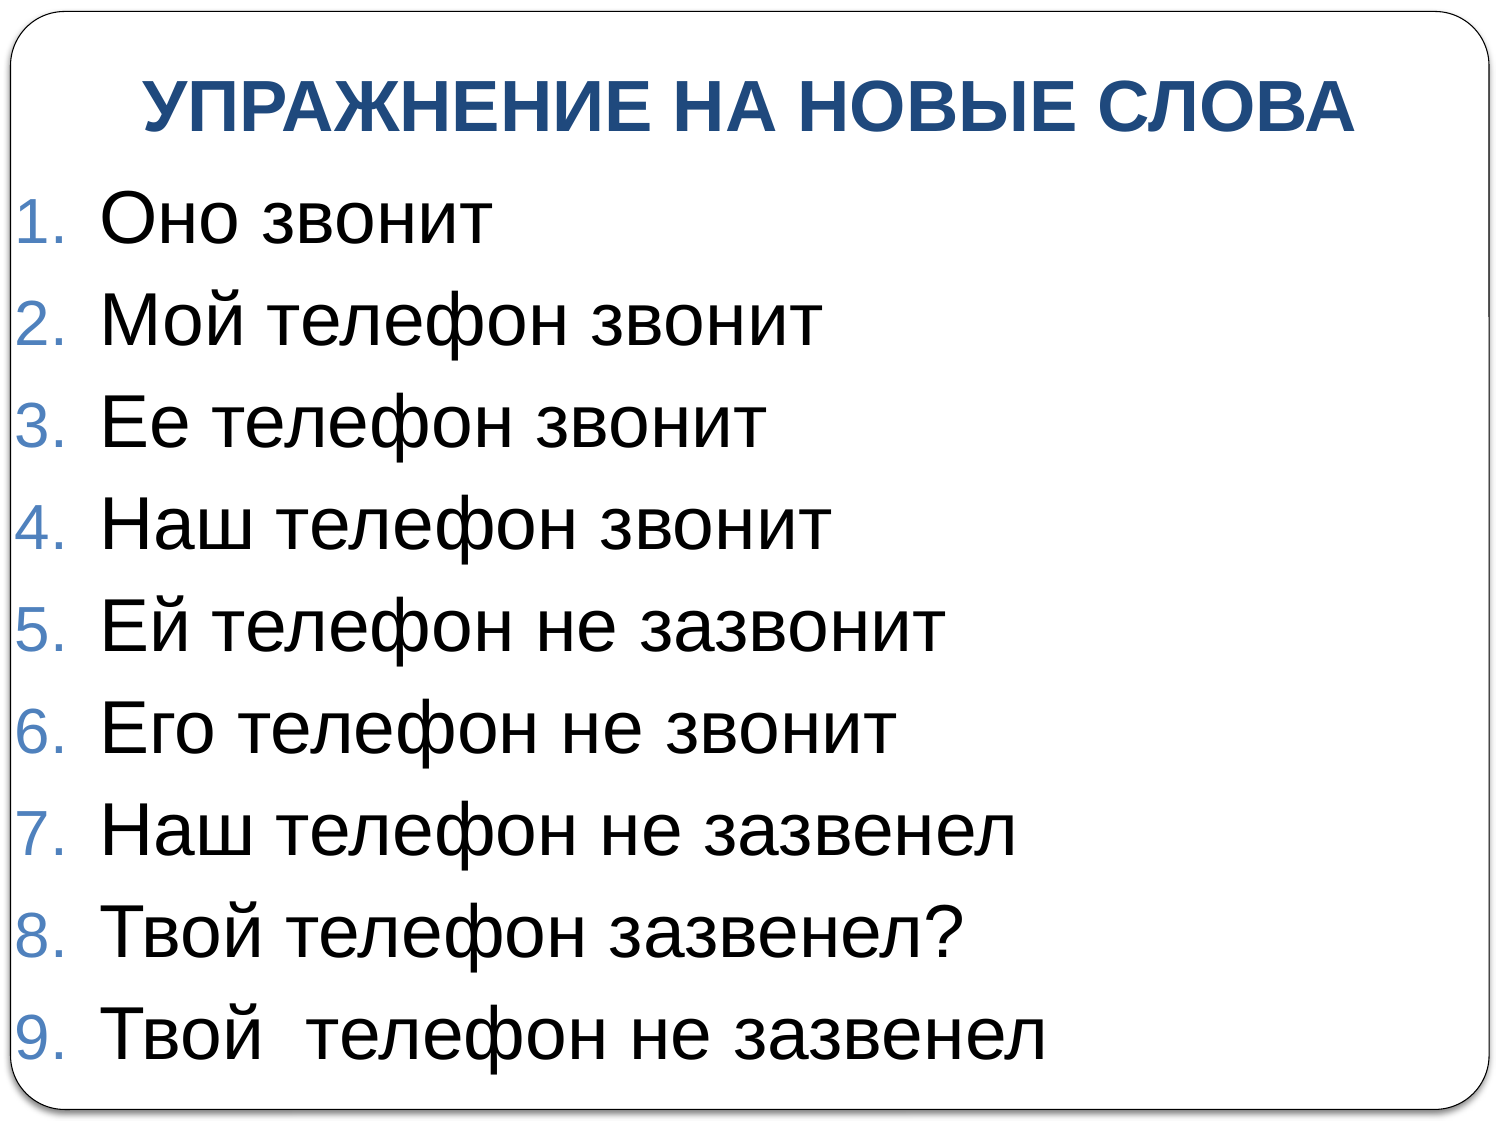

# УПРАЖНЕНИЕ НА НОВЫЕ СЛОВА
Оно звонит
Мой телефон звонит
Ее телефон звонит
Наш телефон звонит
Ей телефон не зазвонит
Его телефон не звонит
Наш телефон не зазвенел
Твой телефон зазвенел?
Твой  телефон не зазвенел